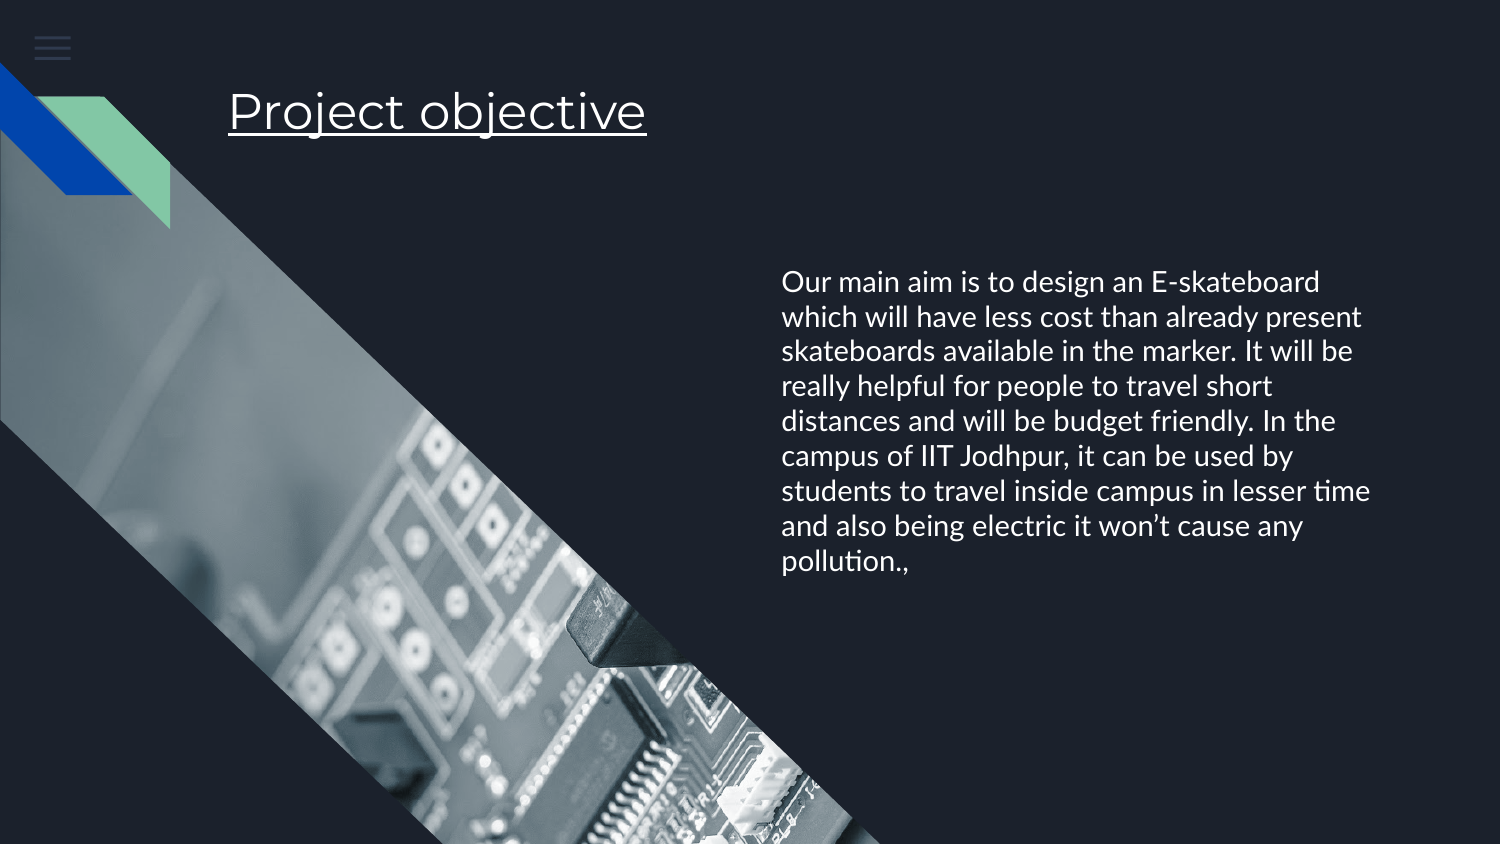

# Project objective
Our main aim is to design an E-skateboard which will have less cost than already present skateboards available in the marker. It will be really helpful for people to travel short distances and will be budget friendly. In the campus of IIT Jodhpur, it can be used by students to travel inside campus in lesser time and also being electric it won’t cause any pollution.,